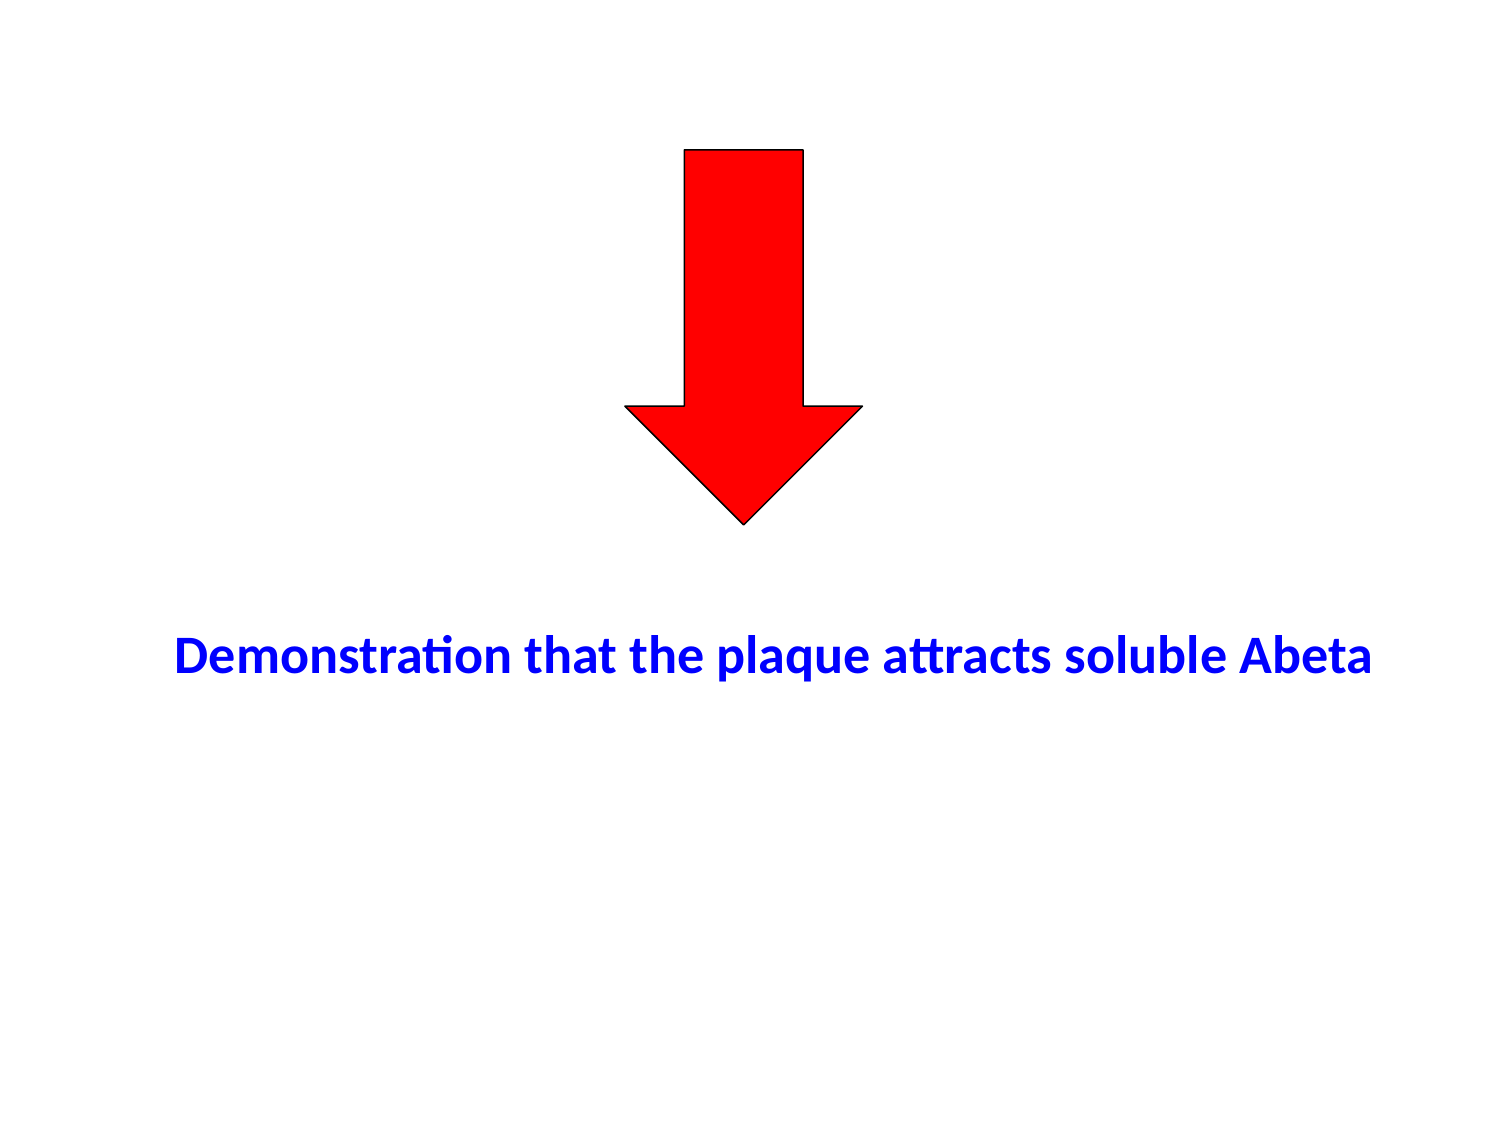

Demonstration that the plaque attracts soluble Abeta